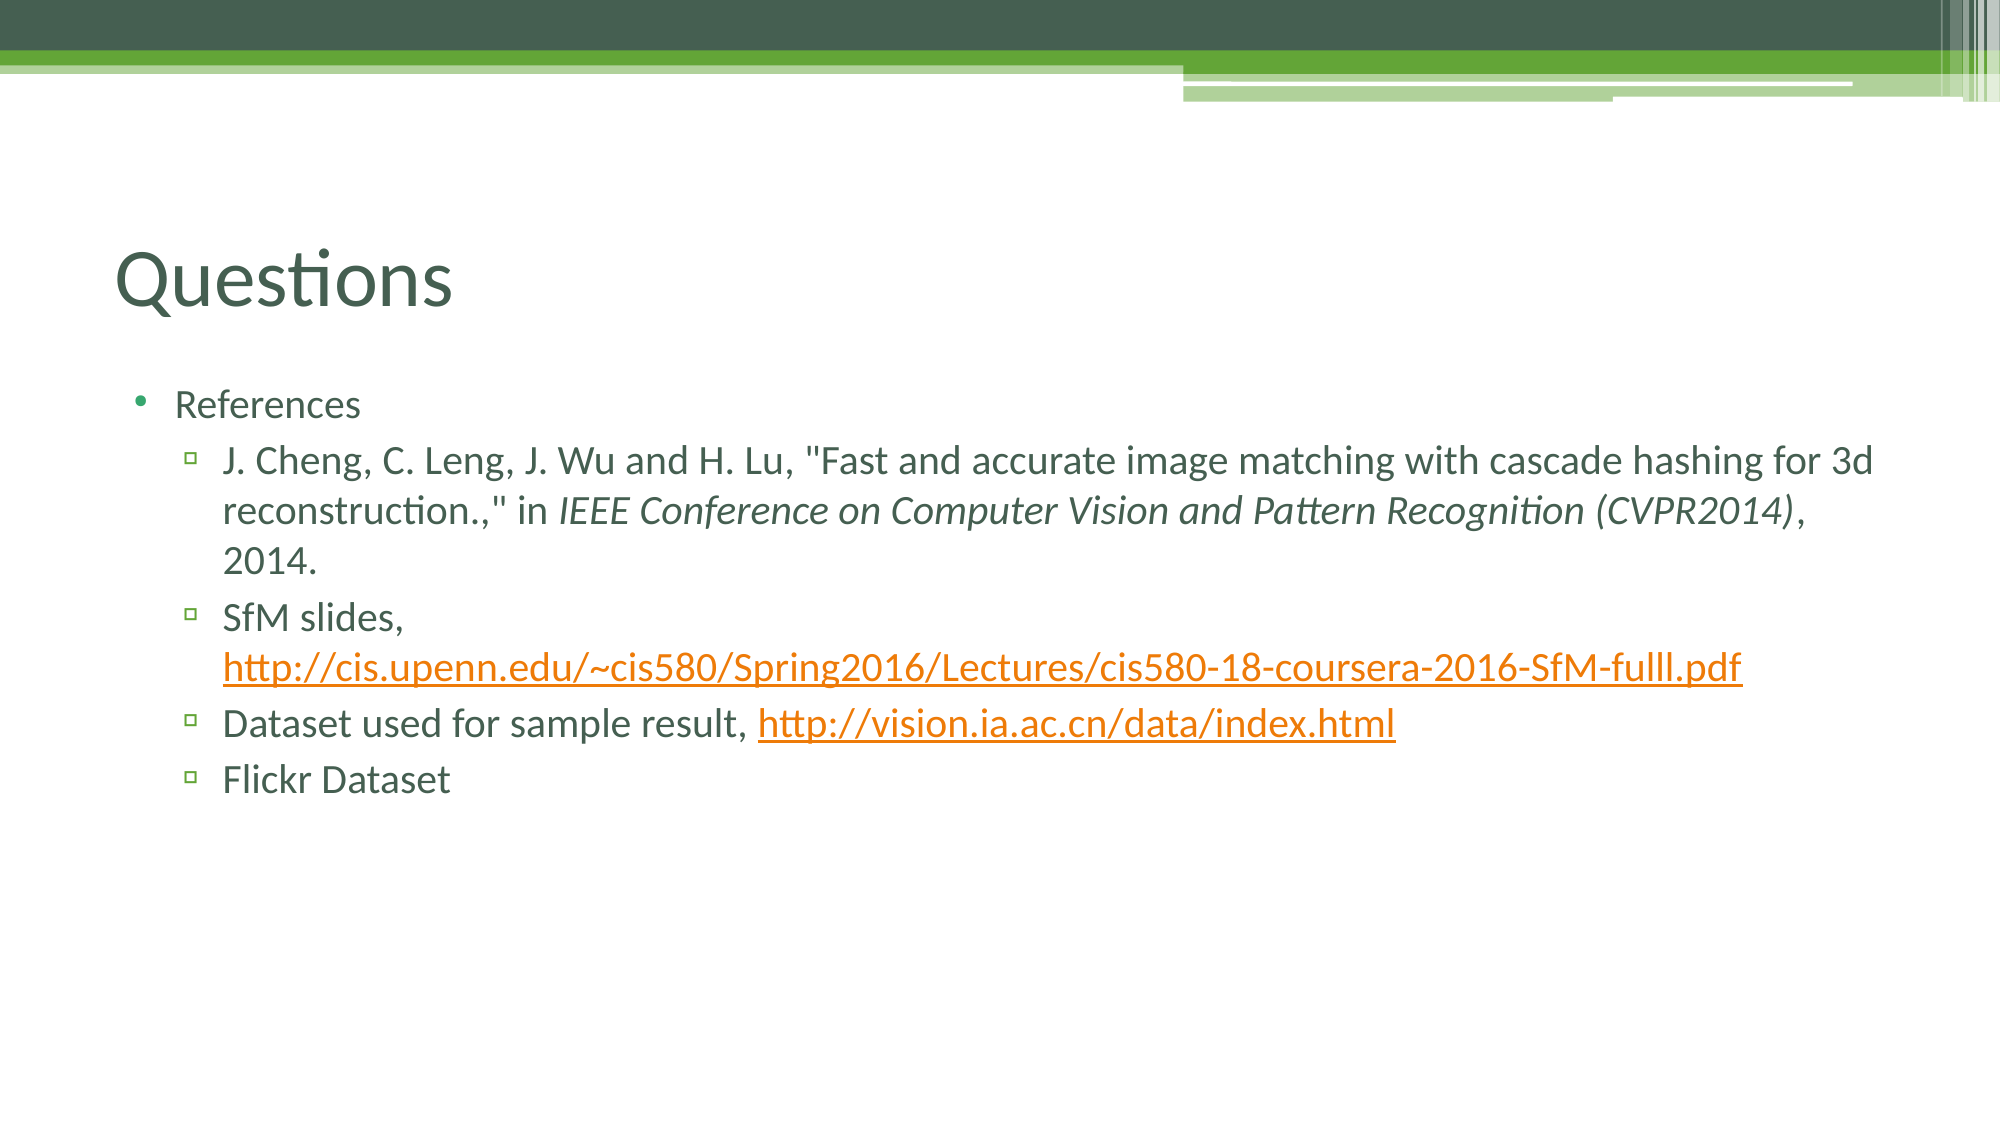

# Questions
References
J. Cheng, C. Leng, J. Wu and H. Lu, "Fast and accurate image matching with cascade hashing for 3d reconstruction.," in IEEE Conference on Computer Vision and Pattern Recognition (CVPR2014), 2014.
SfM slides, http://cis.upenn.edu/~cis580/Spring2016/Lectures/cis580-18-coursera-2016-SfM-fulll.pdf
Dataset used for sample result, http://vision.ia.ac.cn/data/index.html
Flickr Dataset